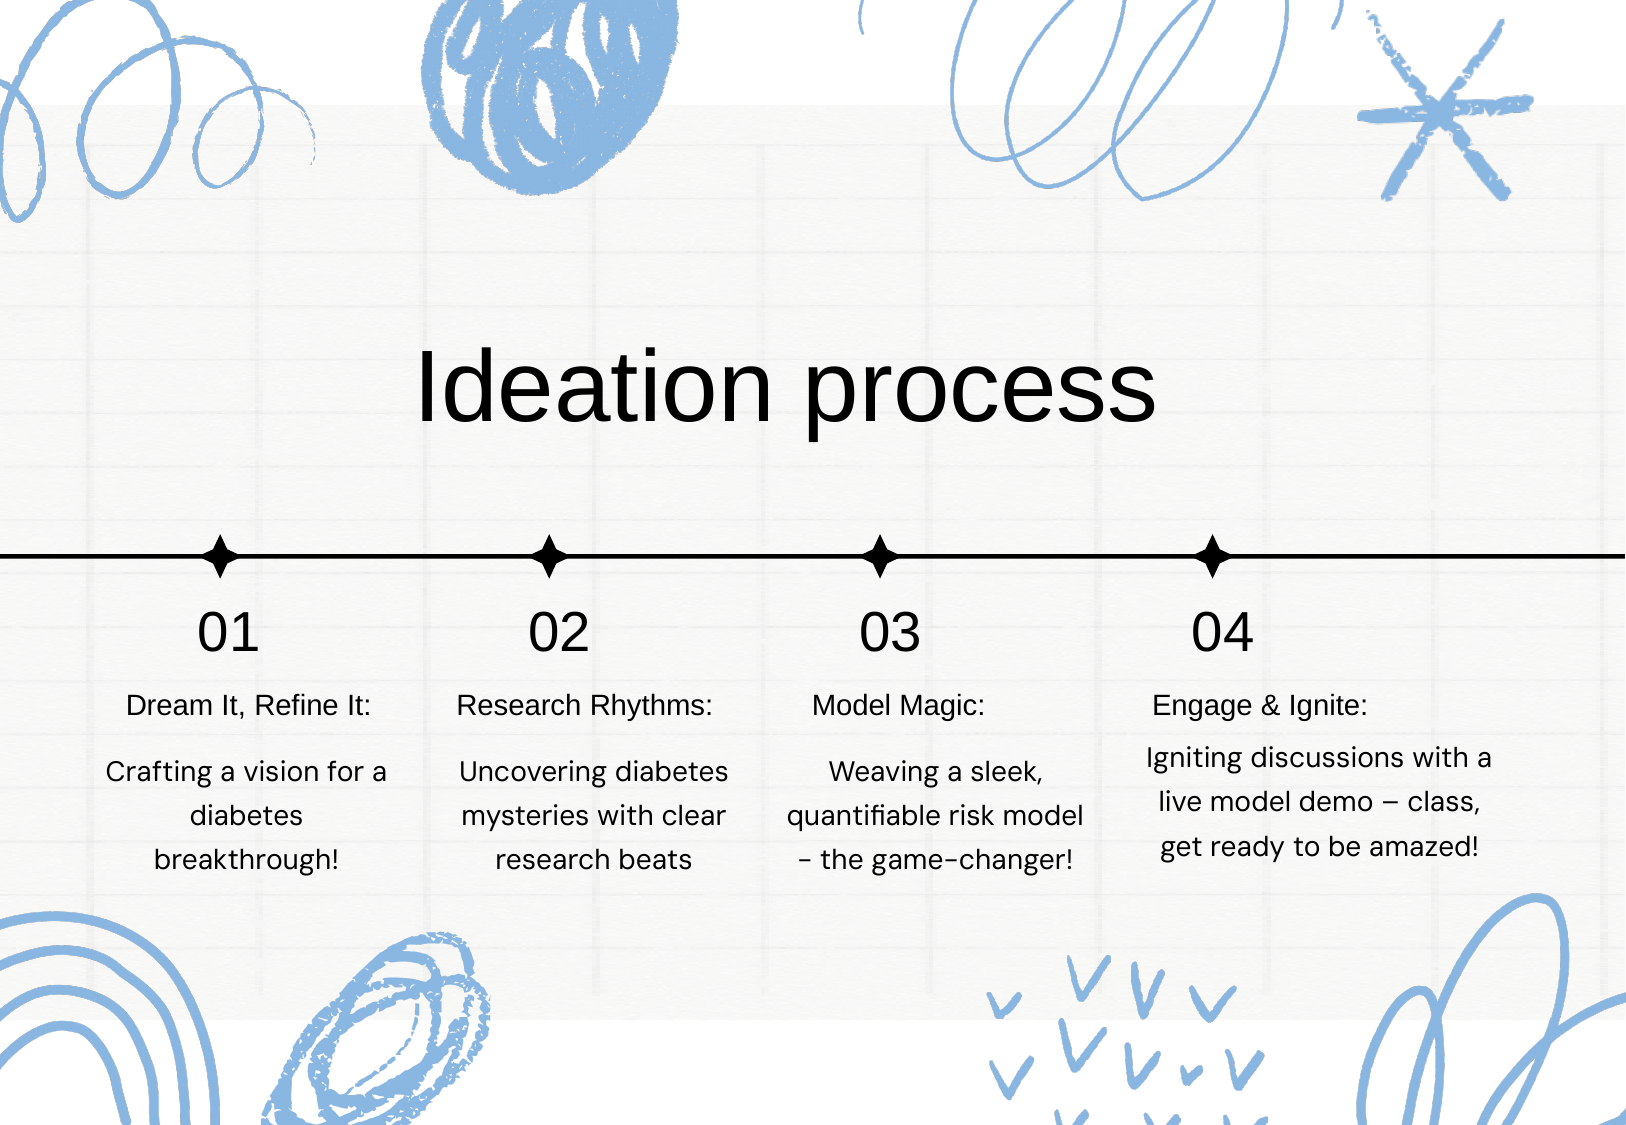

Ideation process

01
02
03
04
Dream It, Refine It:
Research Rhythms:
Model Magic:
Engage & Ignite:
Igniting discussions with a live model demo – class, get ready to be amazed!

Crafting a vision for a diabetes breakthrough!
Uncovering diabetes mysteries with clear research beats
Weaving a sleek, quantifiable risk model - the game-changer!